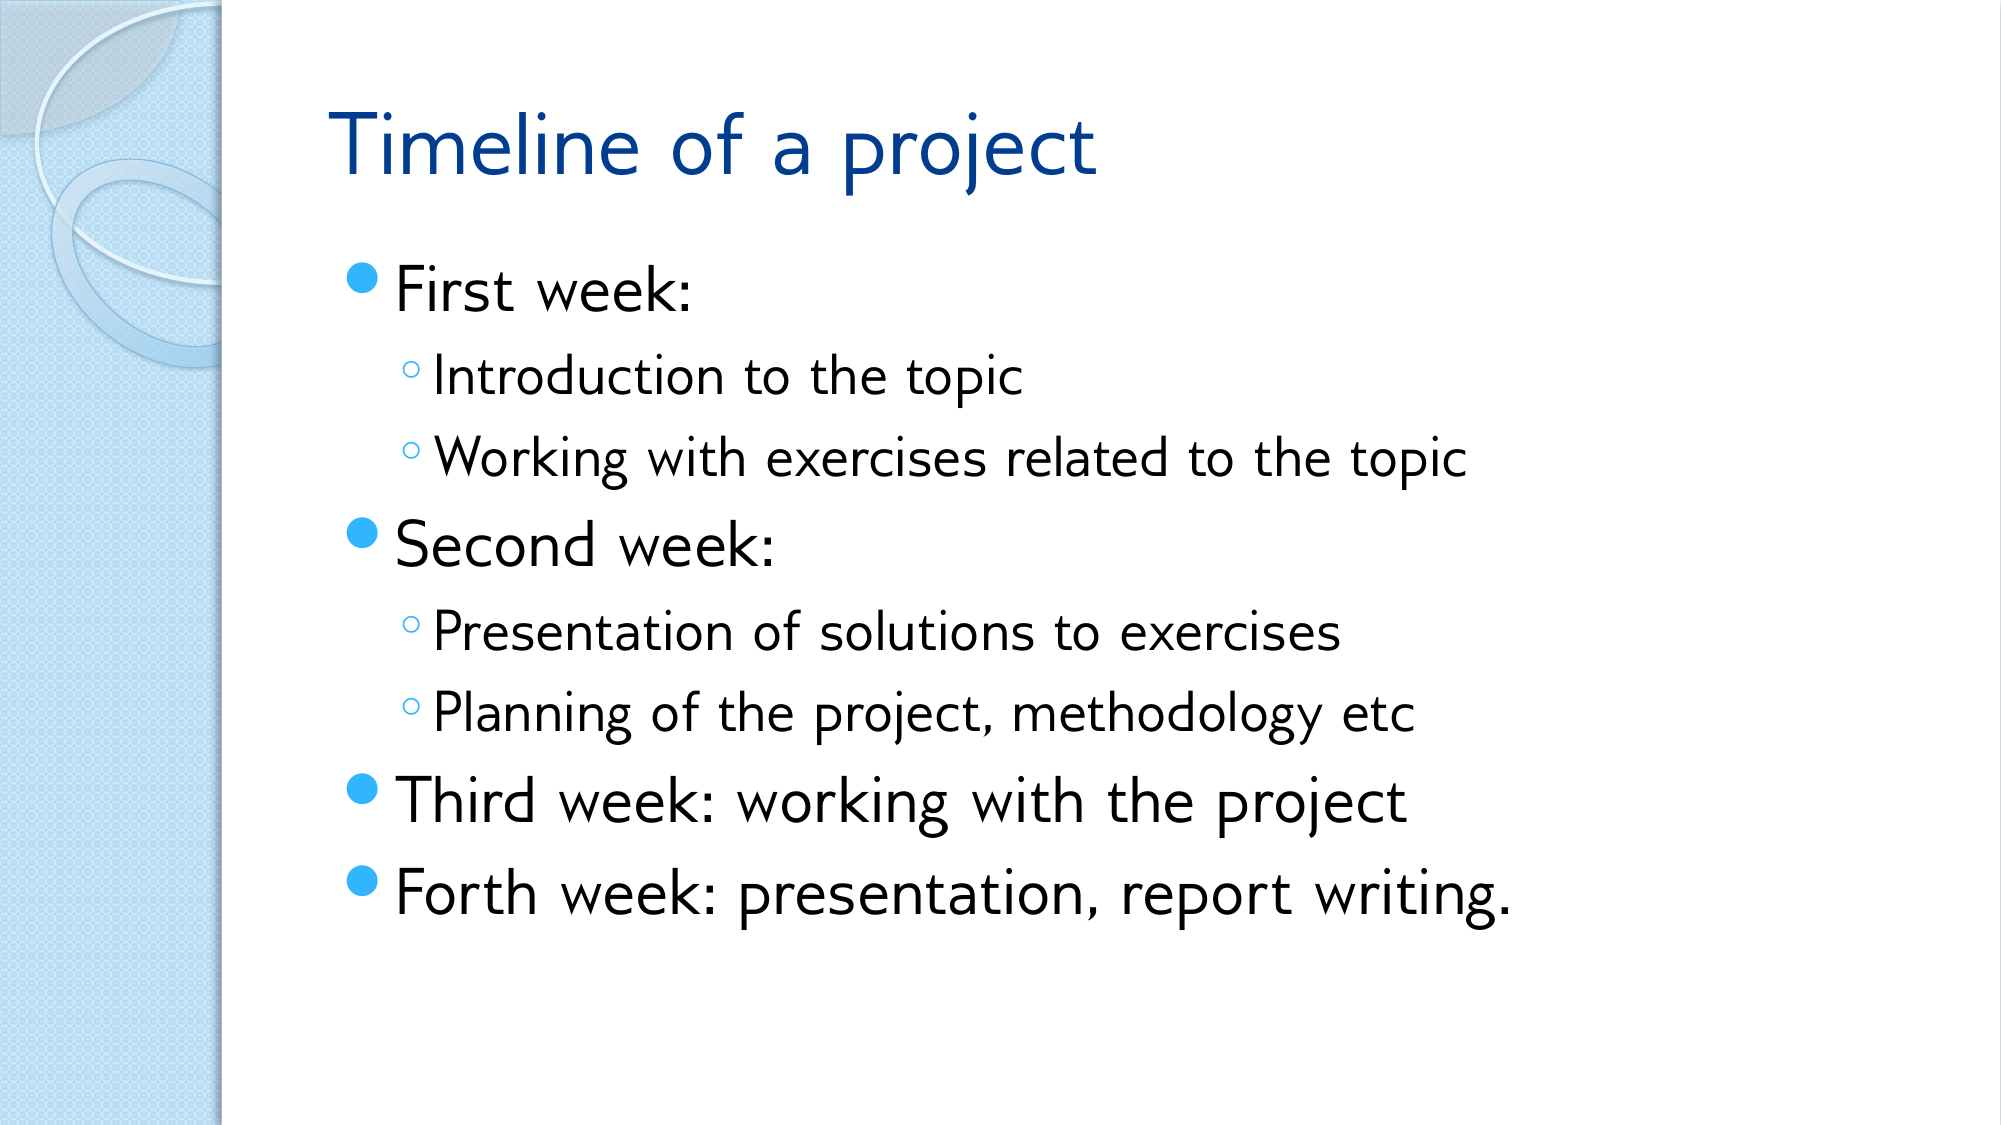

# Timeline of a project
First week:
Introduction to the topic
Working with exercises related to the topic
Second week:
Presentation of solutions to exercises
Planning of the project, methodology etc
Third week: working with the project
Forth week: presentation, report writing.